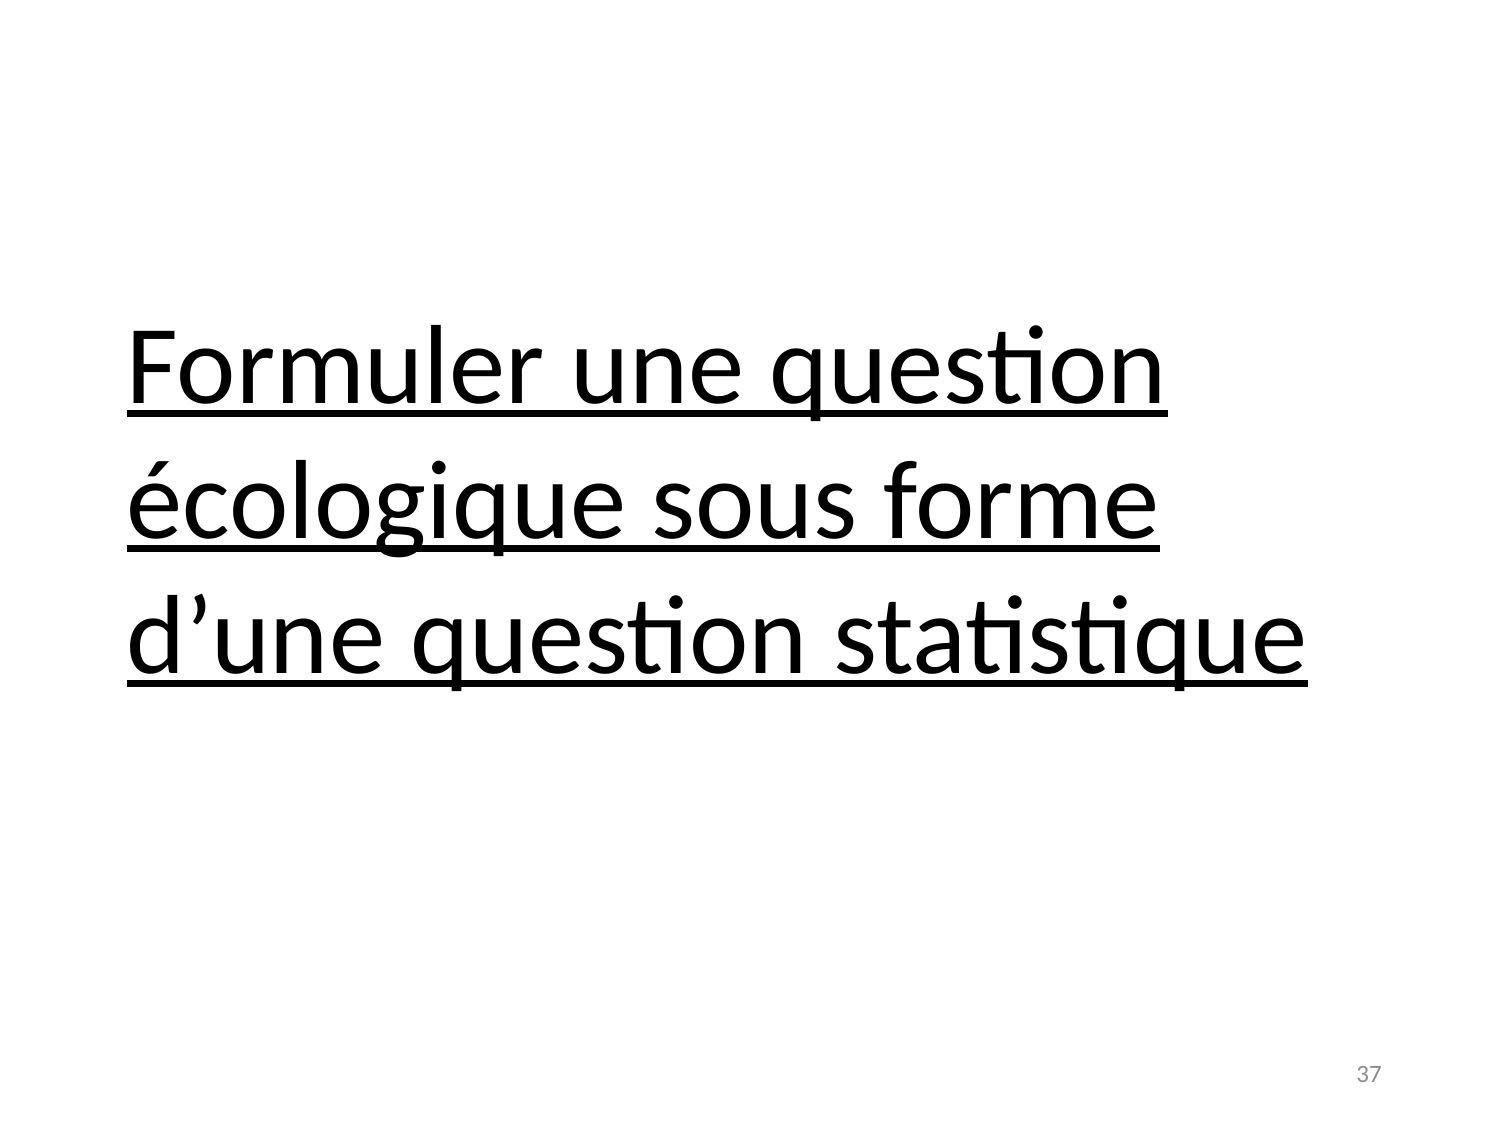

Formuler une question écologique sous forme d’une question statistique
37